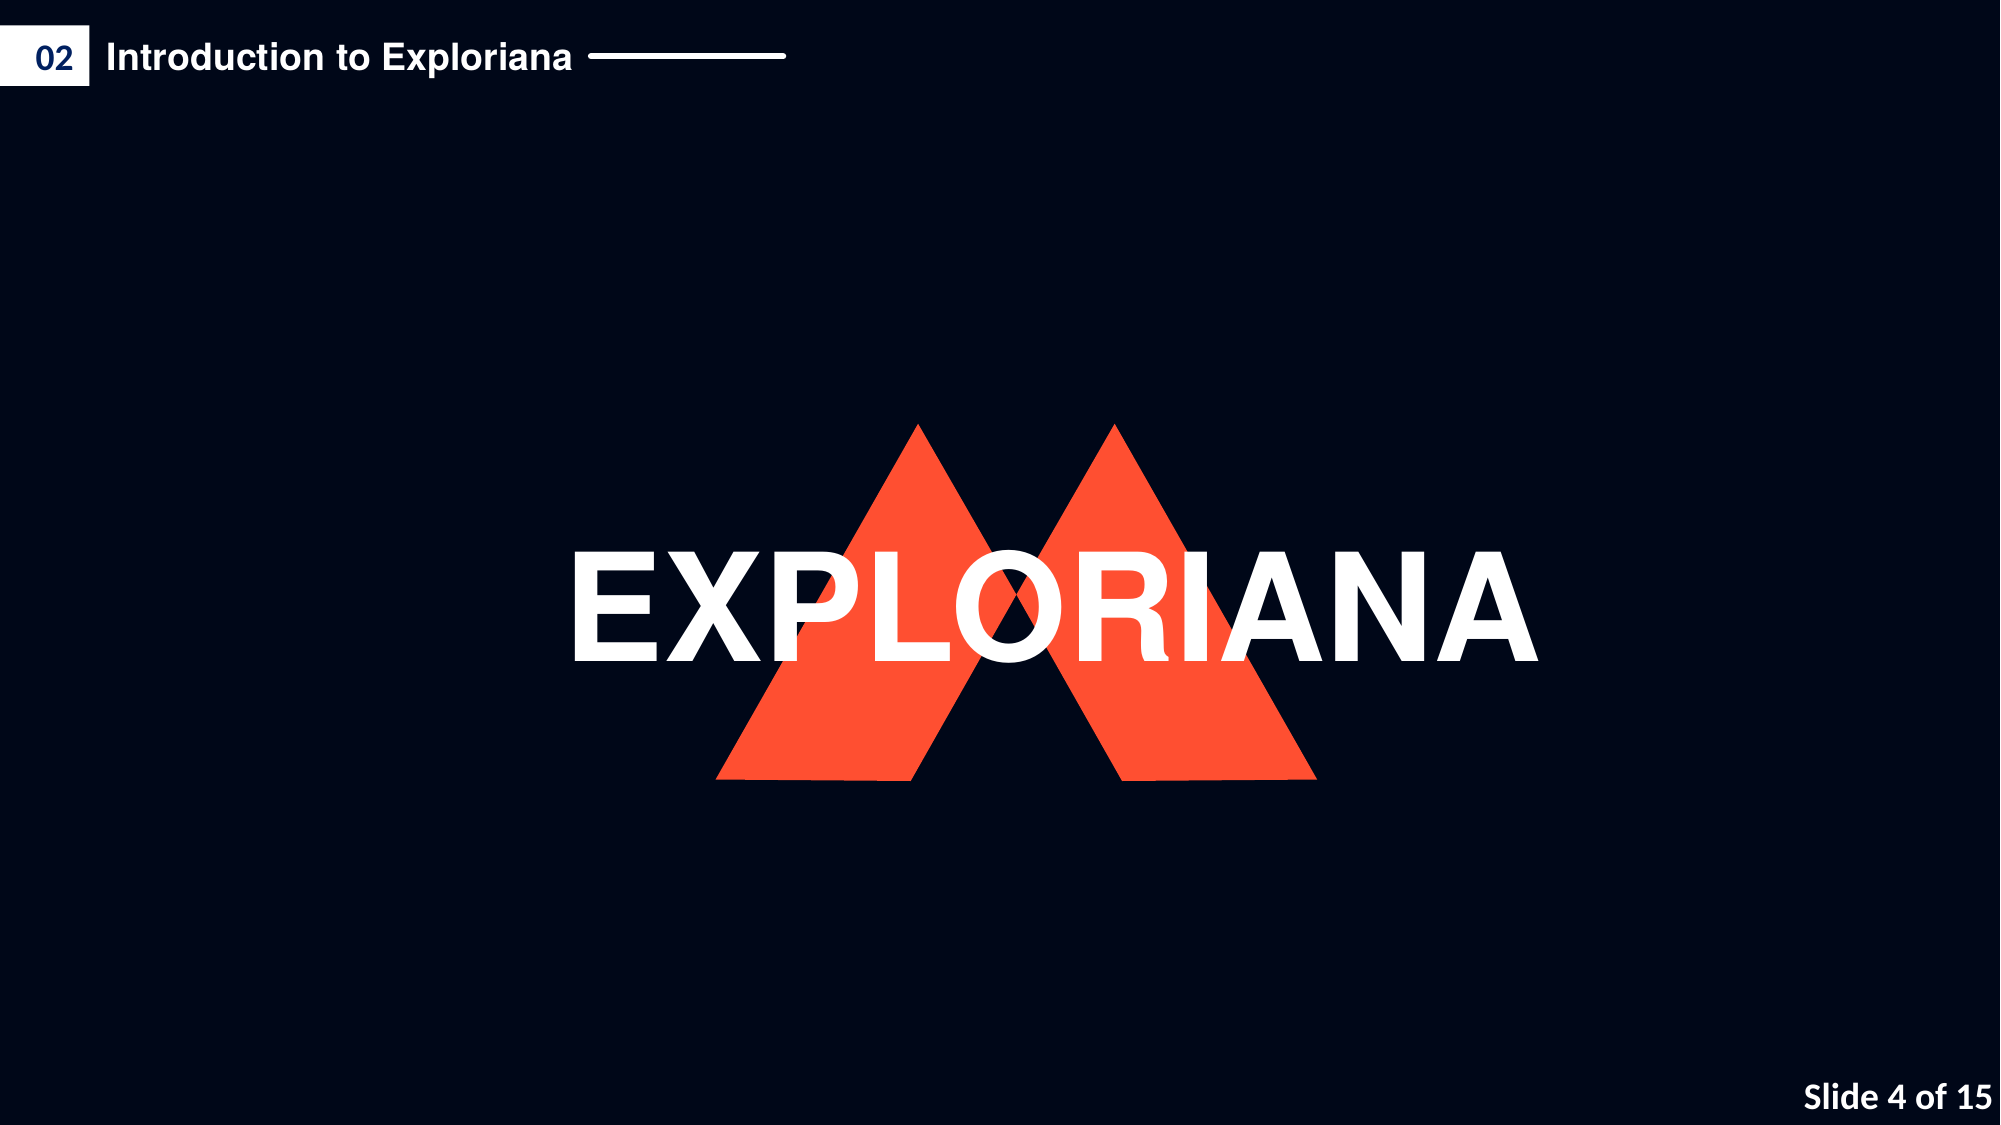

02
Introduction to Exploriana

EXPLORIANA
Slide 4 of 15